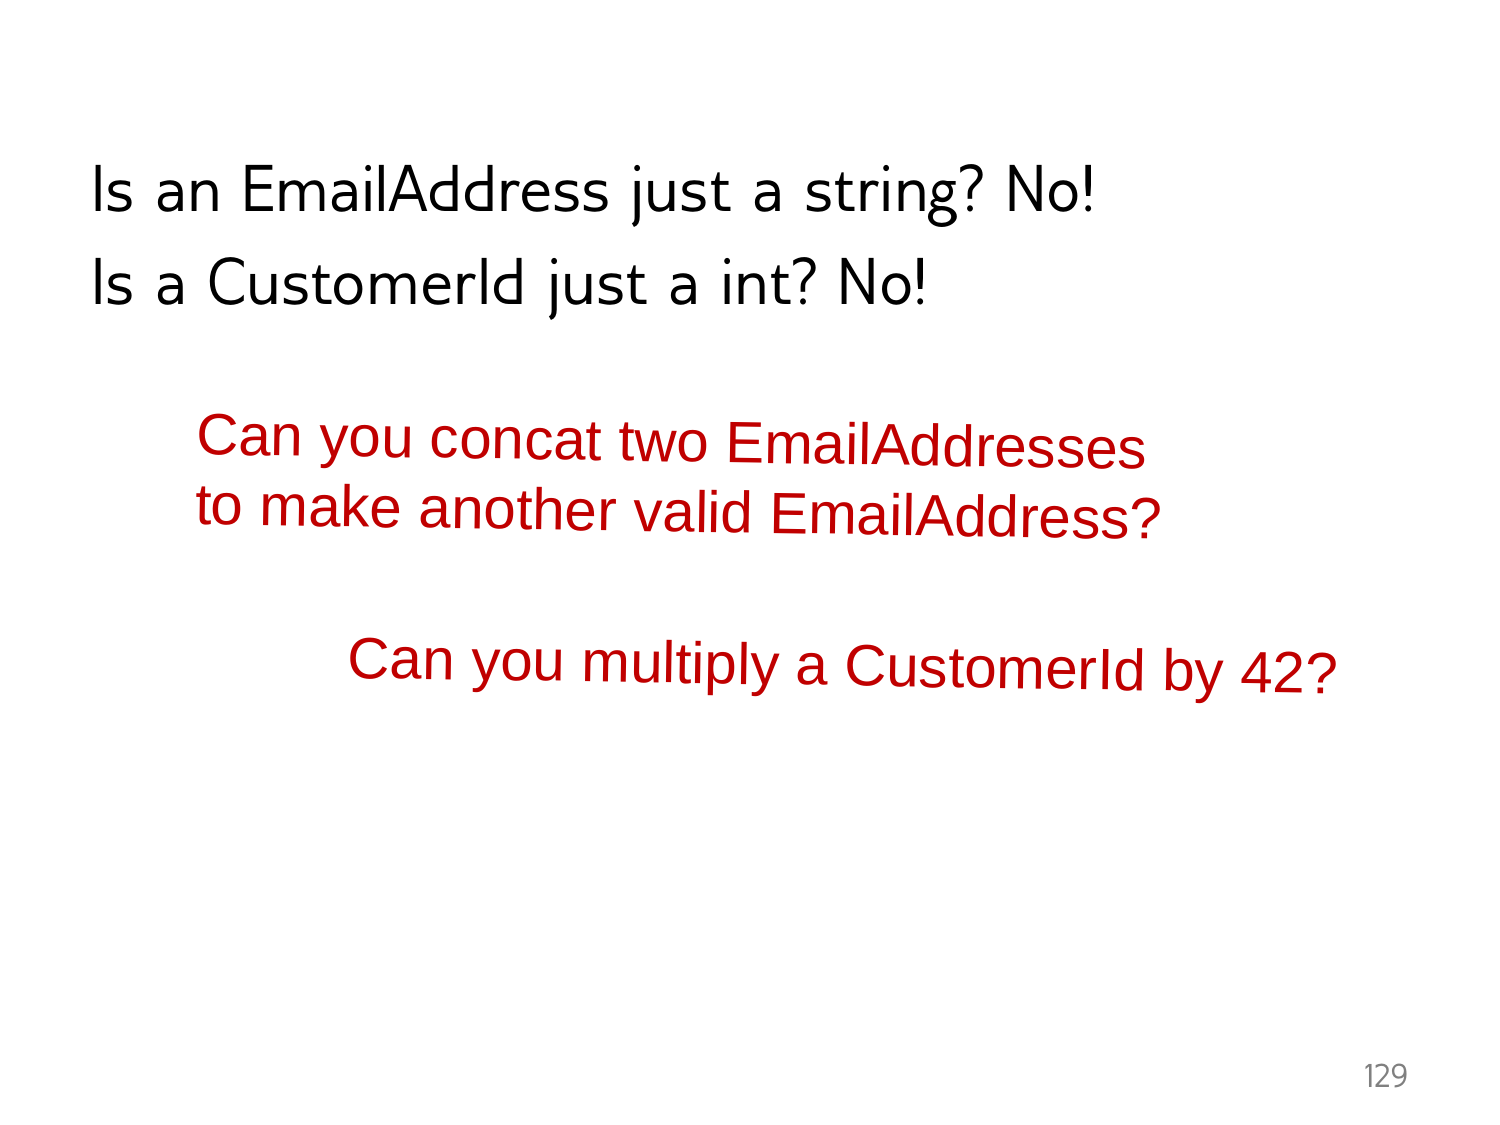

#
Is an EmailAddress just a string? No!
Is a CustomerId just a int? No!

Can you concat two EmailAddresses
to make another valid EmailAddress?
Can you multiply a CustomerId by 42?